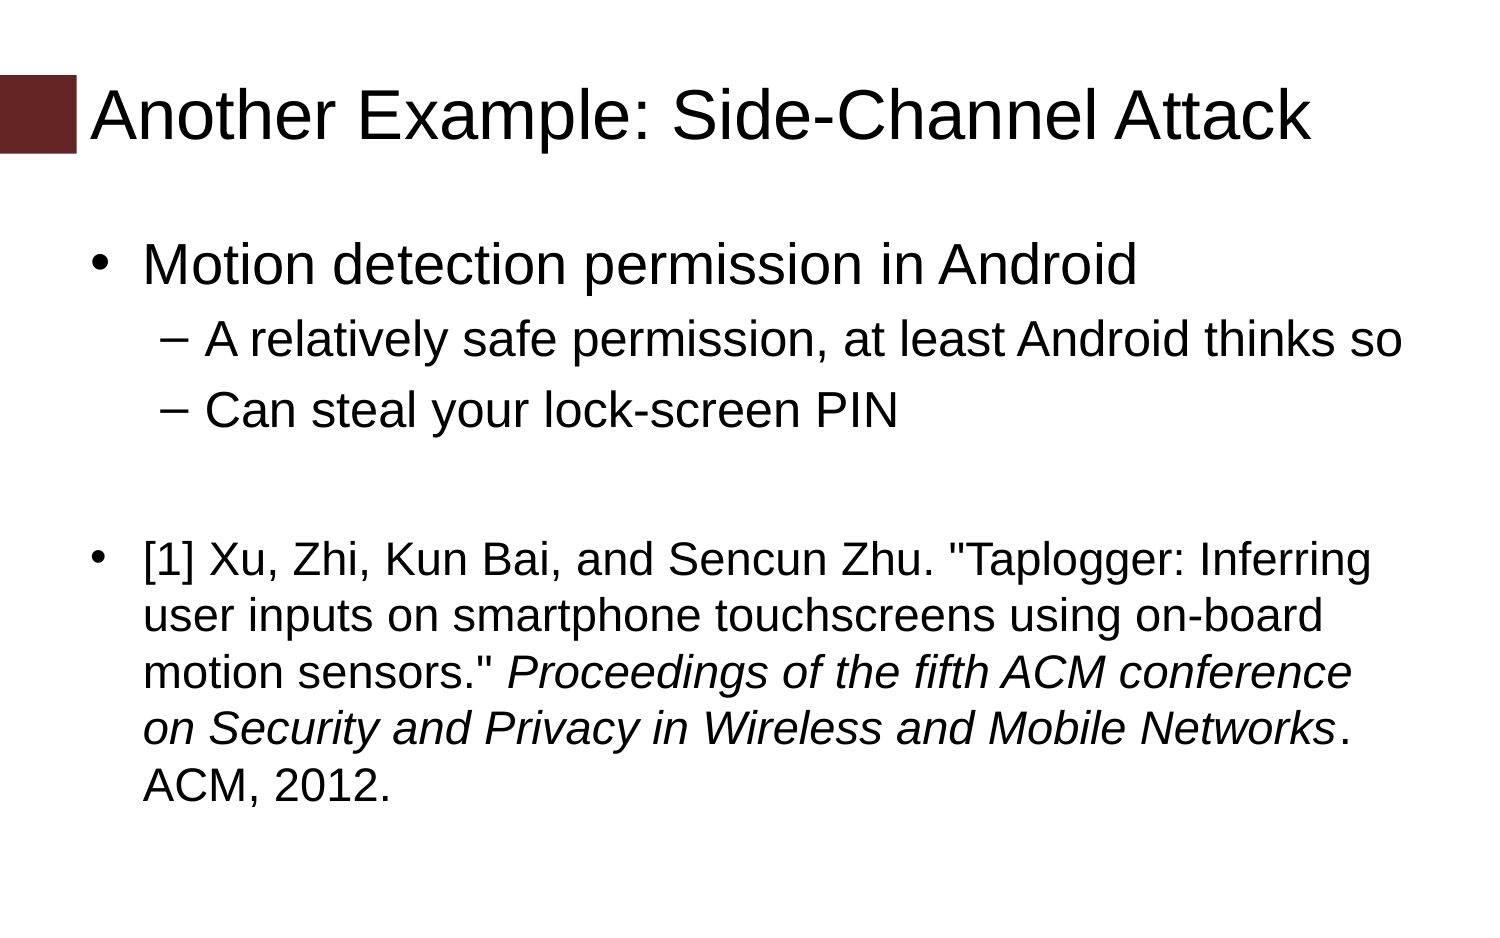

# Another Example: Side-Channel Attack
Motion detection permission in Android
A relatively safe permission, at least Android thinks so
Can steal your lock-screen PIN

[1] Xu, Zhi, Kun Bai, and Sencun Zhu. "Taplogger: Inferring user inputs on smartphone touchscreens using on-board motion sensors." Proceedings of the fifth ACM conference on Security and Privacy in Wireless and Mobile Networks. ACM, 2012.